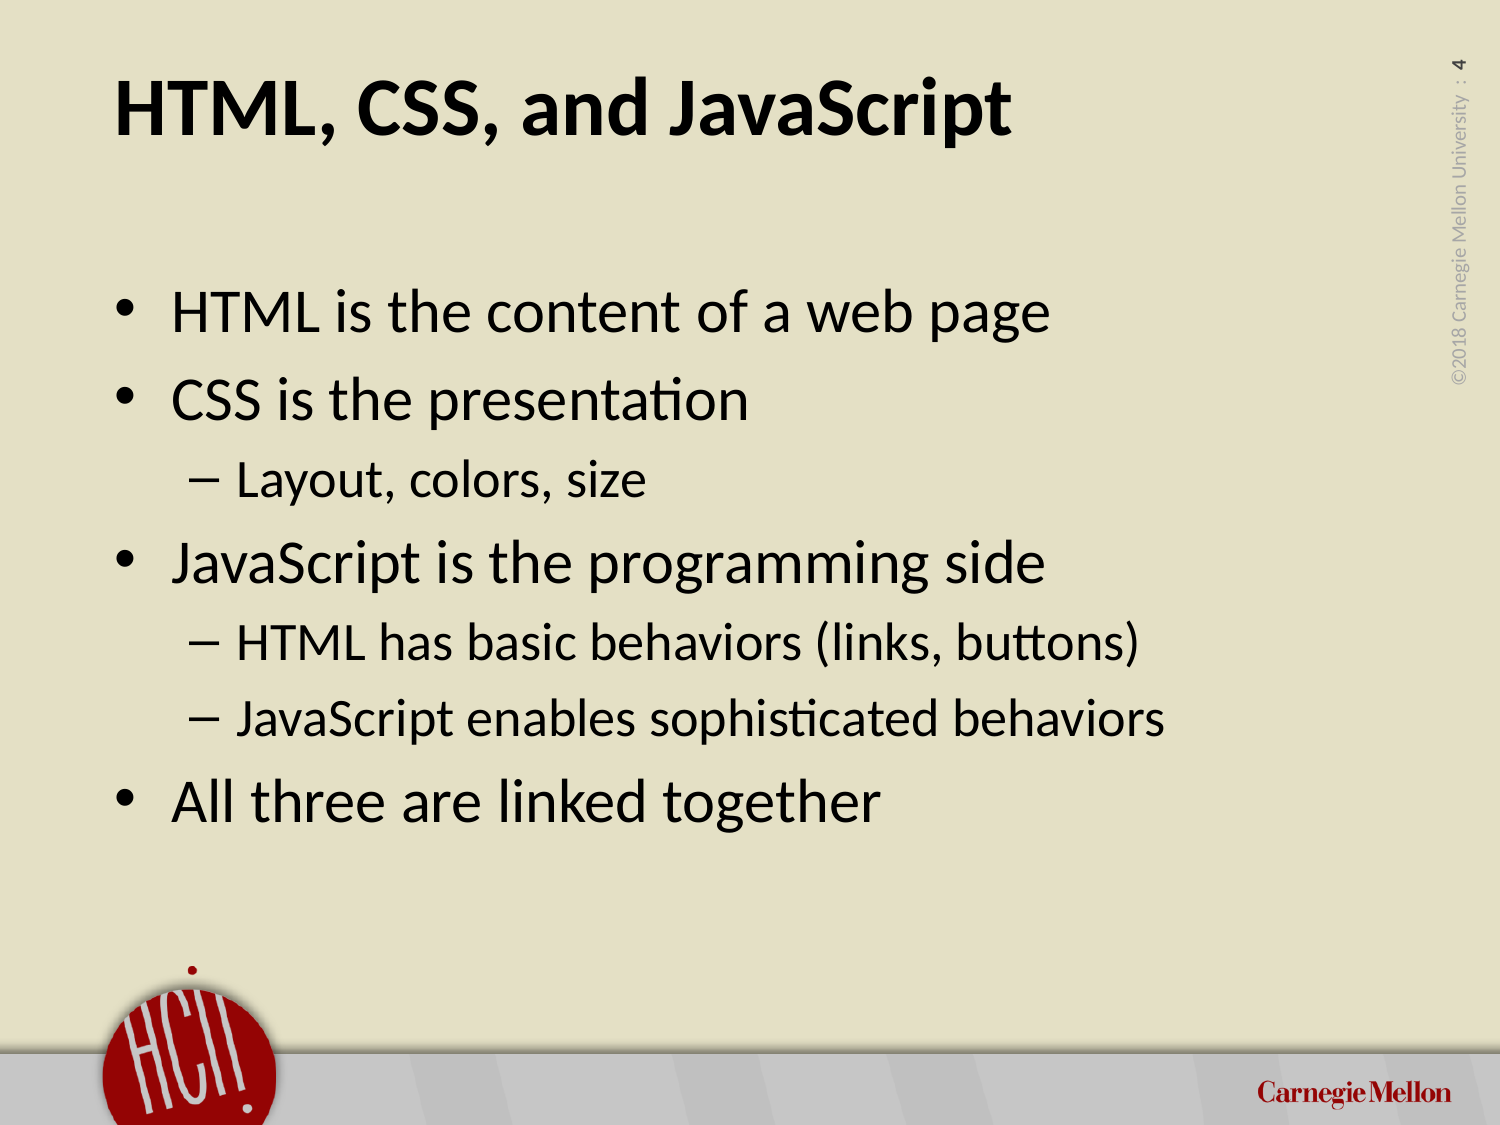

# HTML, CSS, and JavaScript
HTML is the content of a web page
CSS is the presentation
Layout, colors, size
JavaScript is the programming side
HTML has basic behaviors (links, buttons)
JavaScript enables sophisticated behaviors
All three are linked together